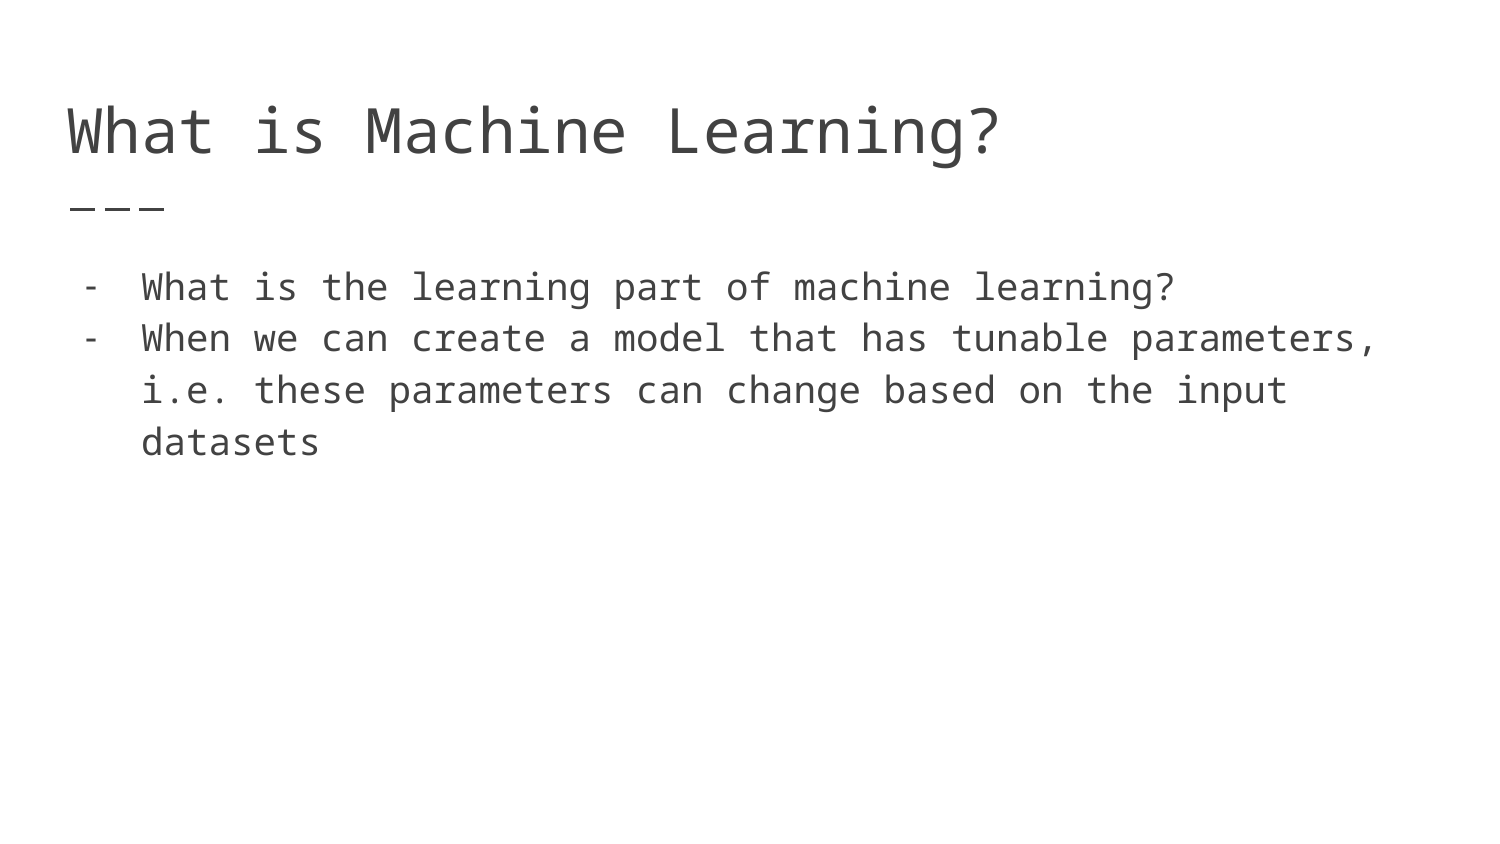

# What is Machine Learning?
What is the learning part of machine learning?
When we can create a model that has tunable parameters, i.e. these parameters can change based on the input datasets